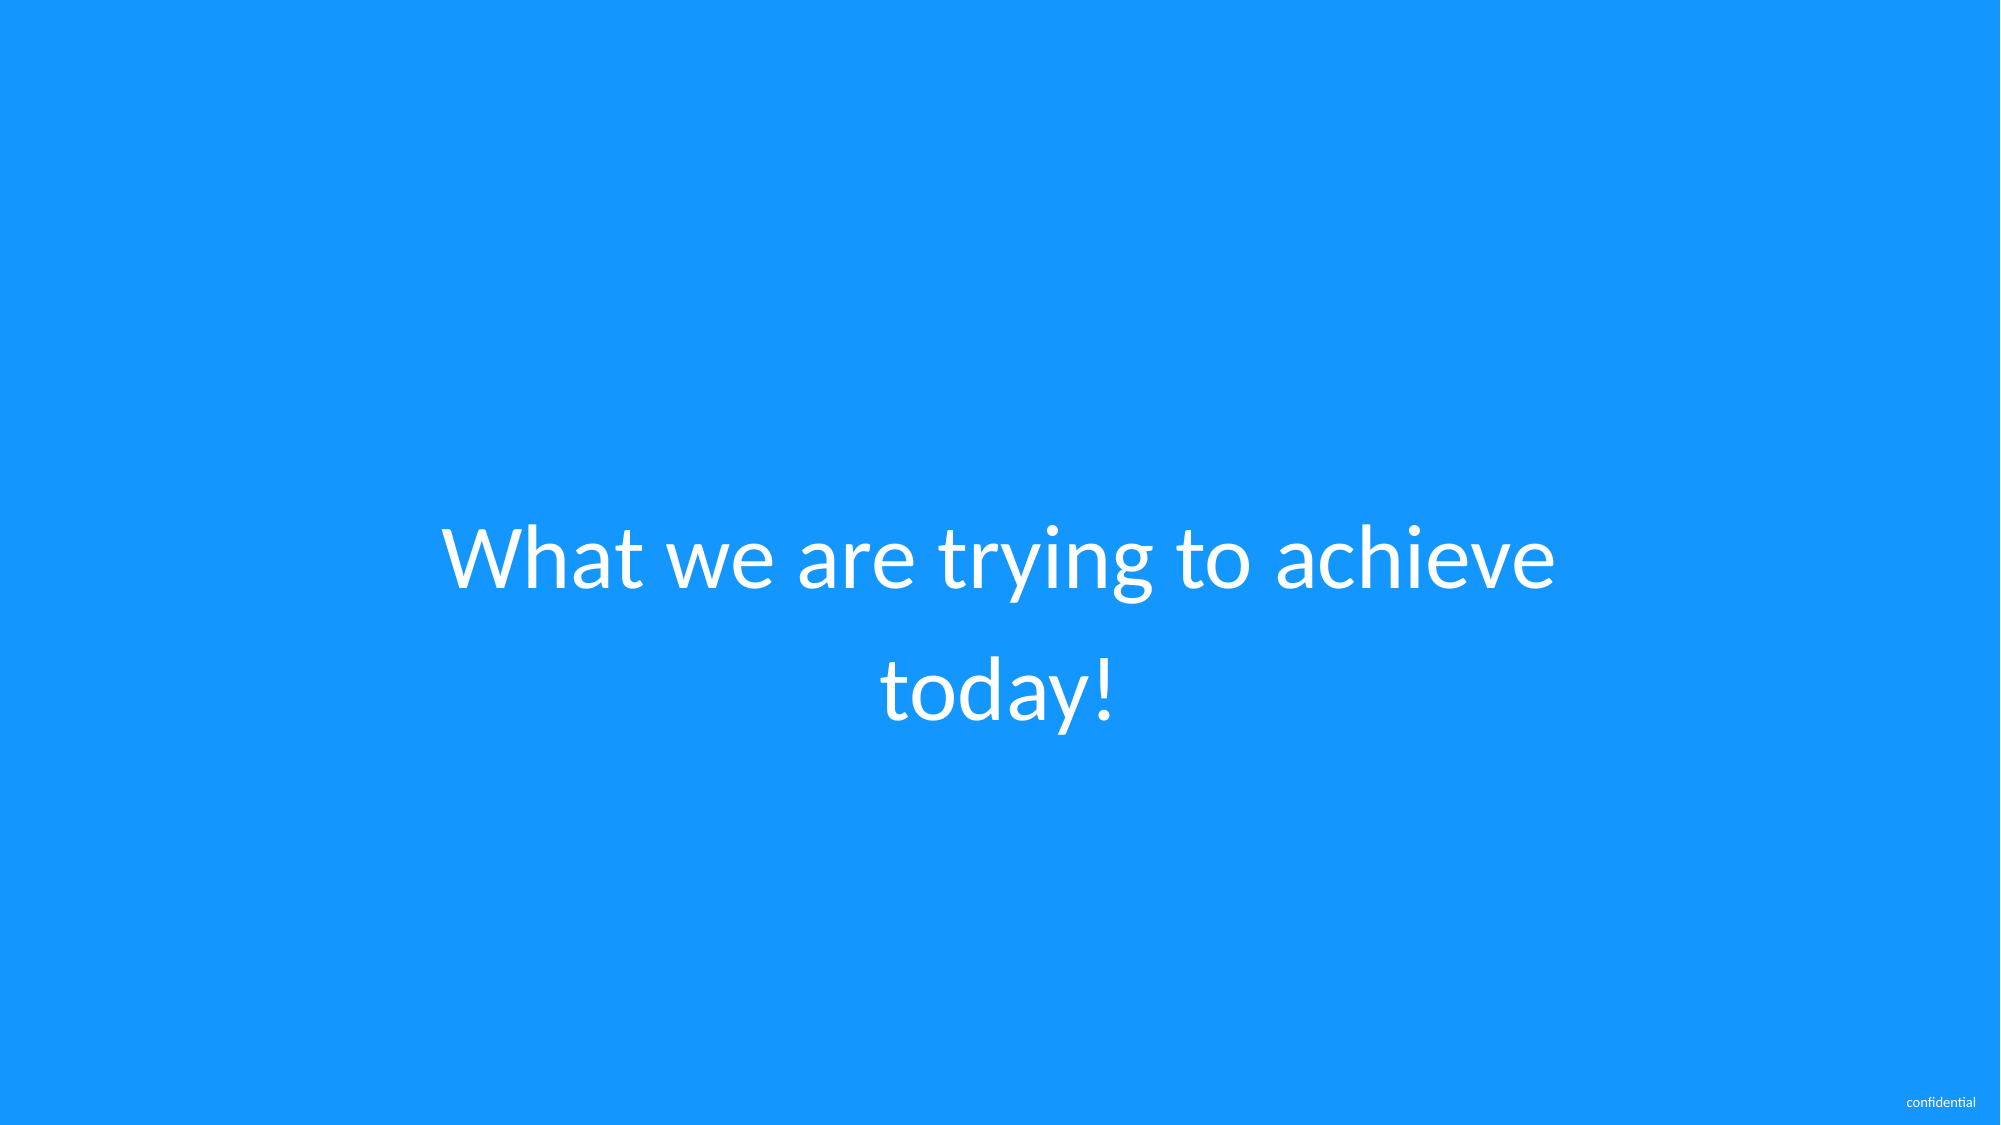

# What we are trying to achieve today!